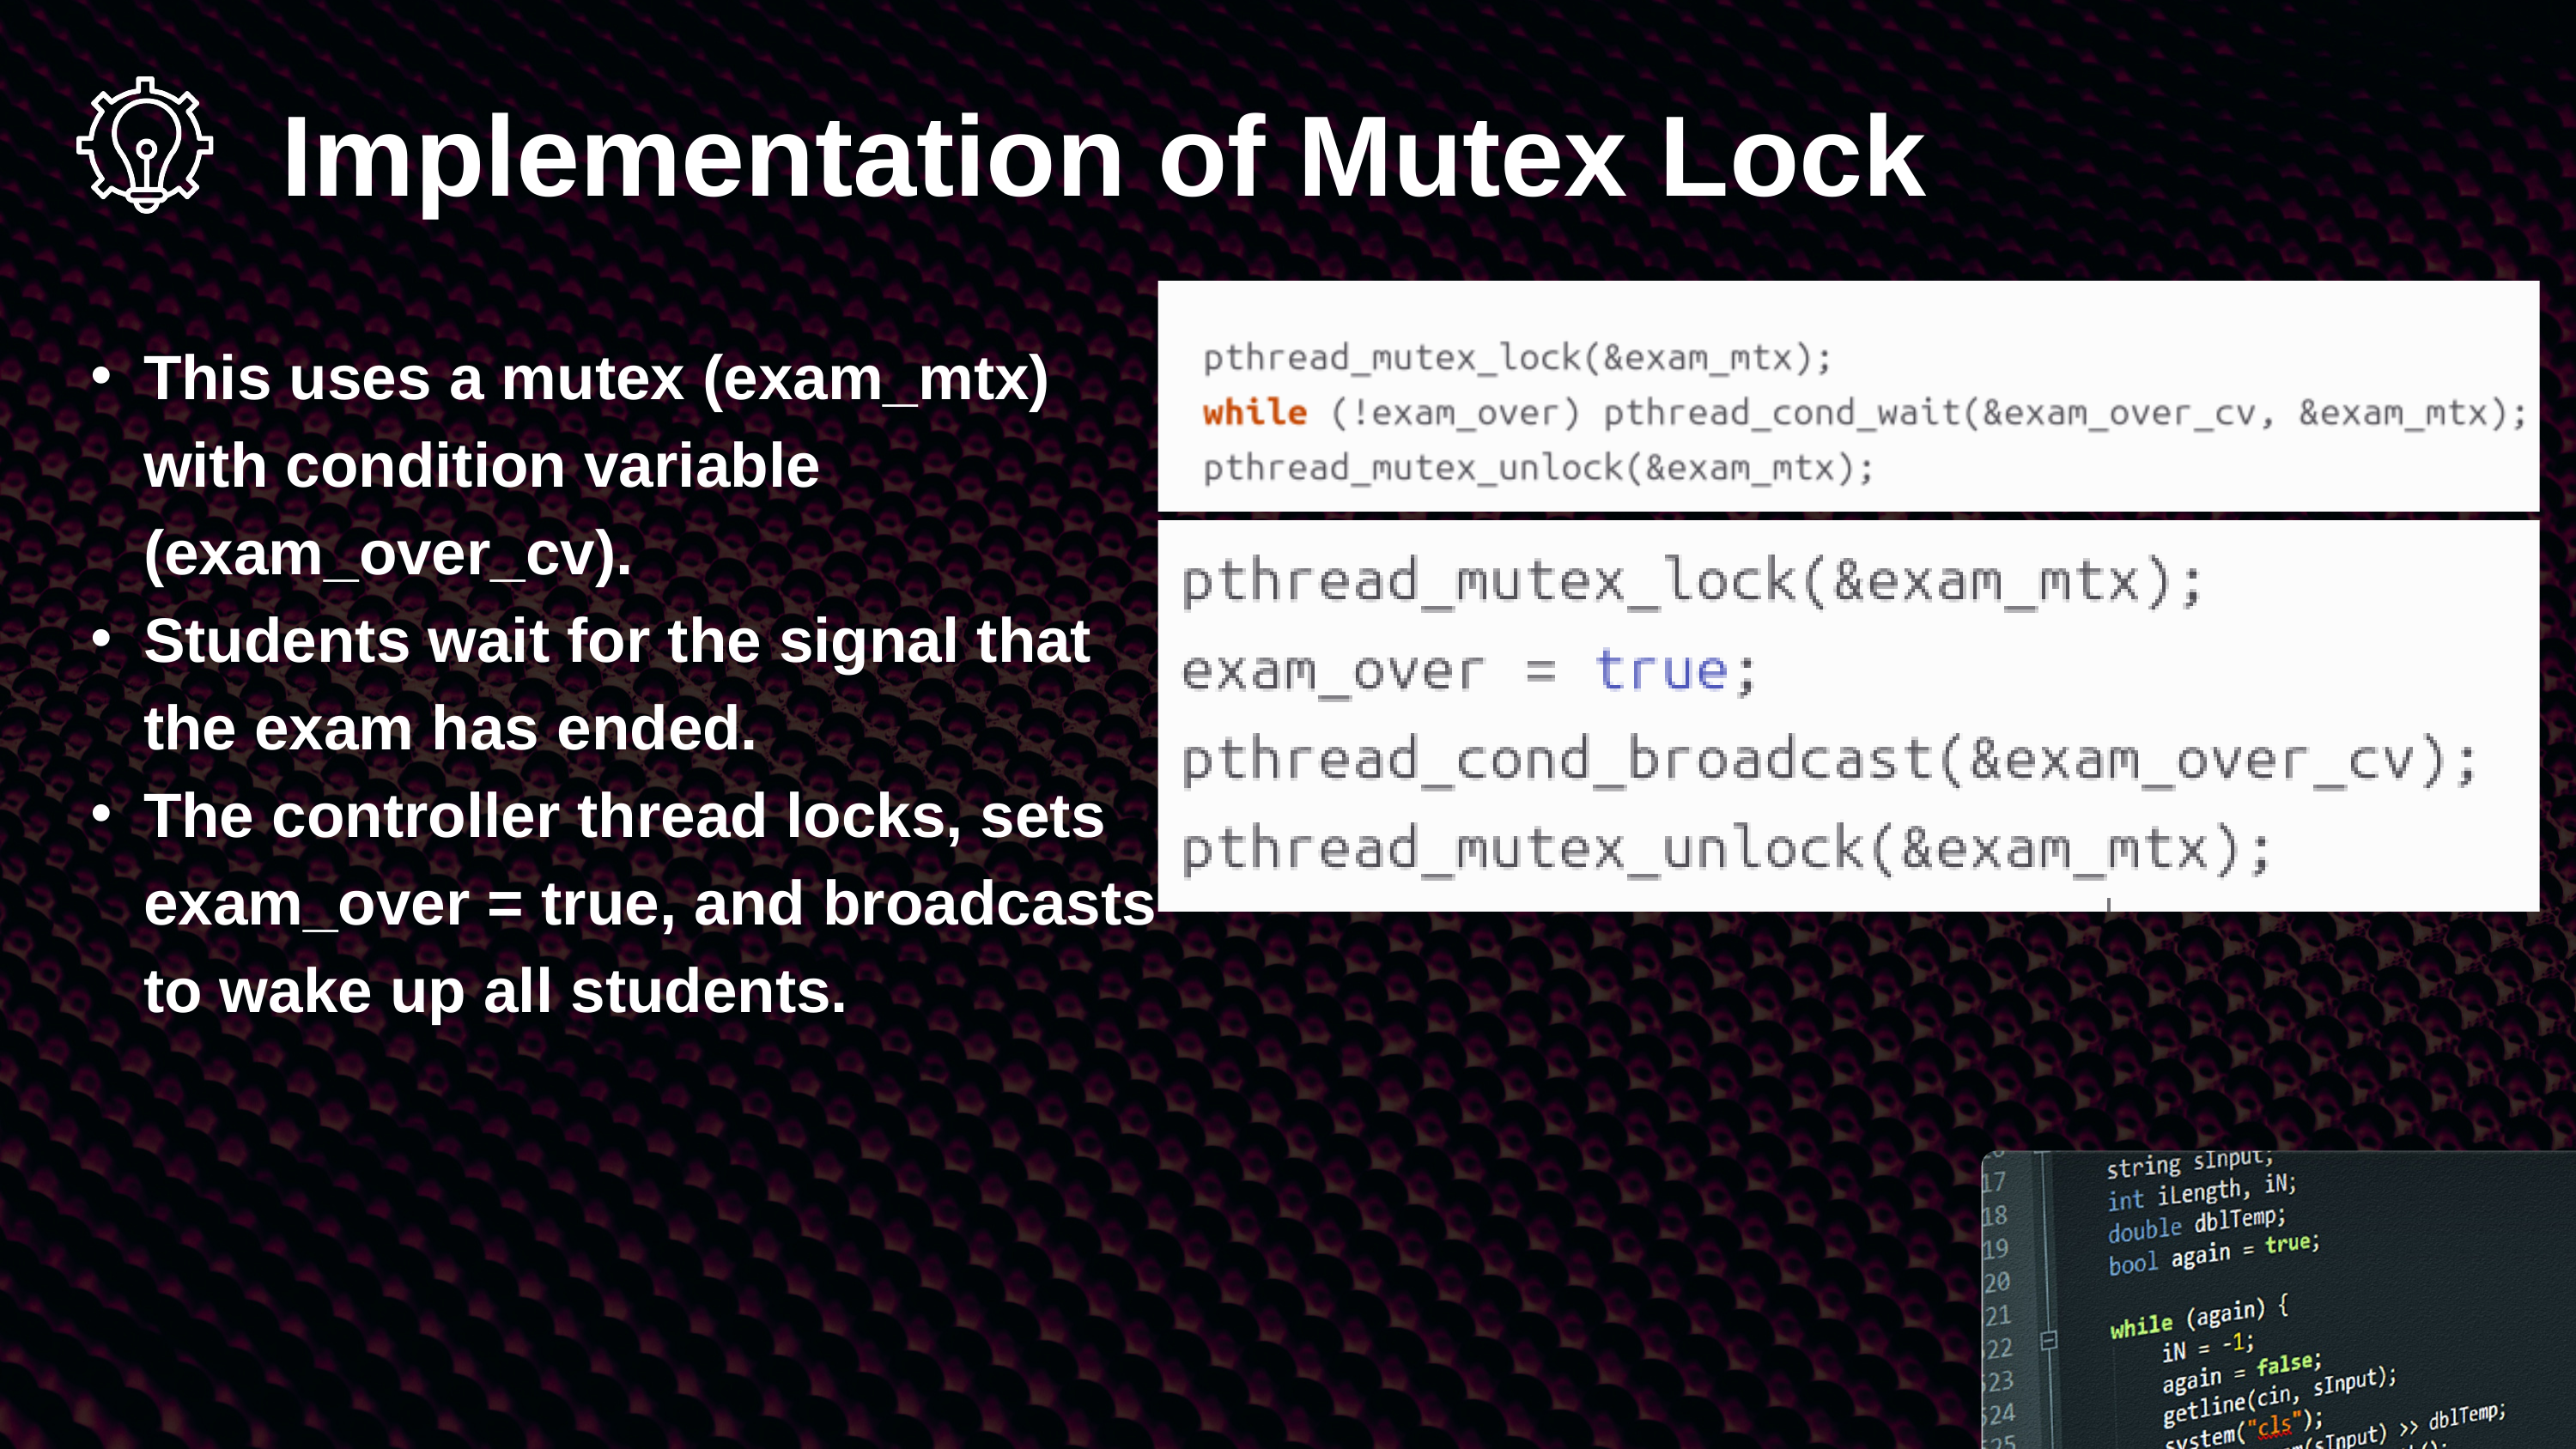

Implementation of Mutex Lock

This uses a mutex (exam_mtx) with condition variable (exam_over_cv).
Students wait for the signal that the exam has ended.
The controller thread locks, sets exam_over = true, and broadcasts to wake up all students.